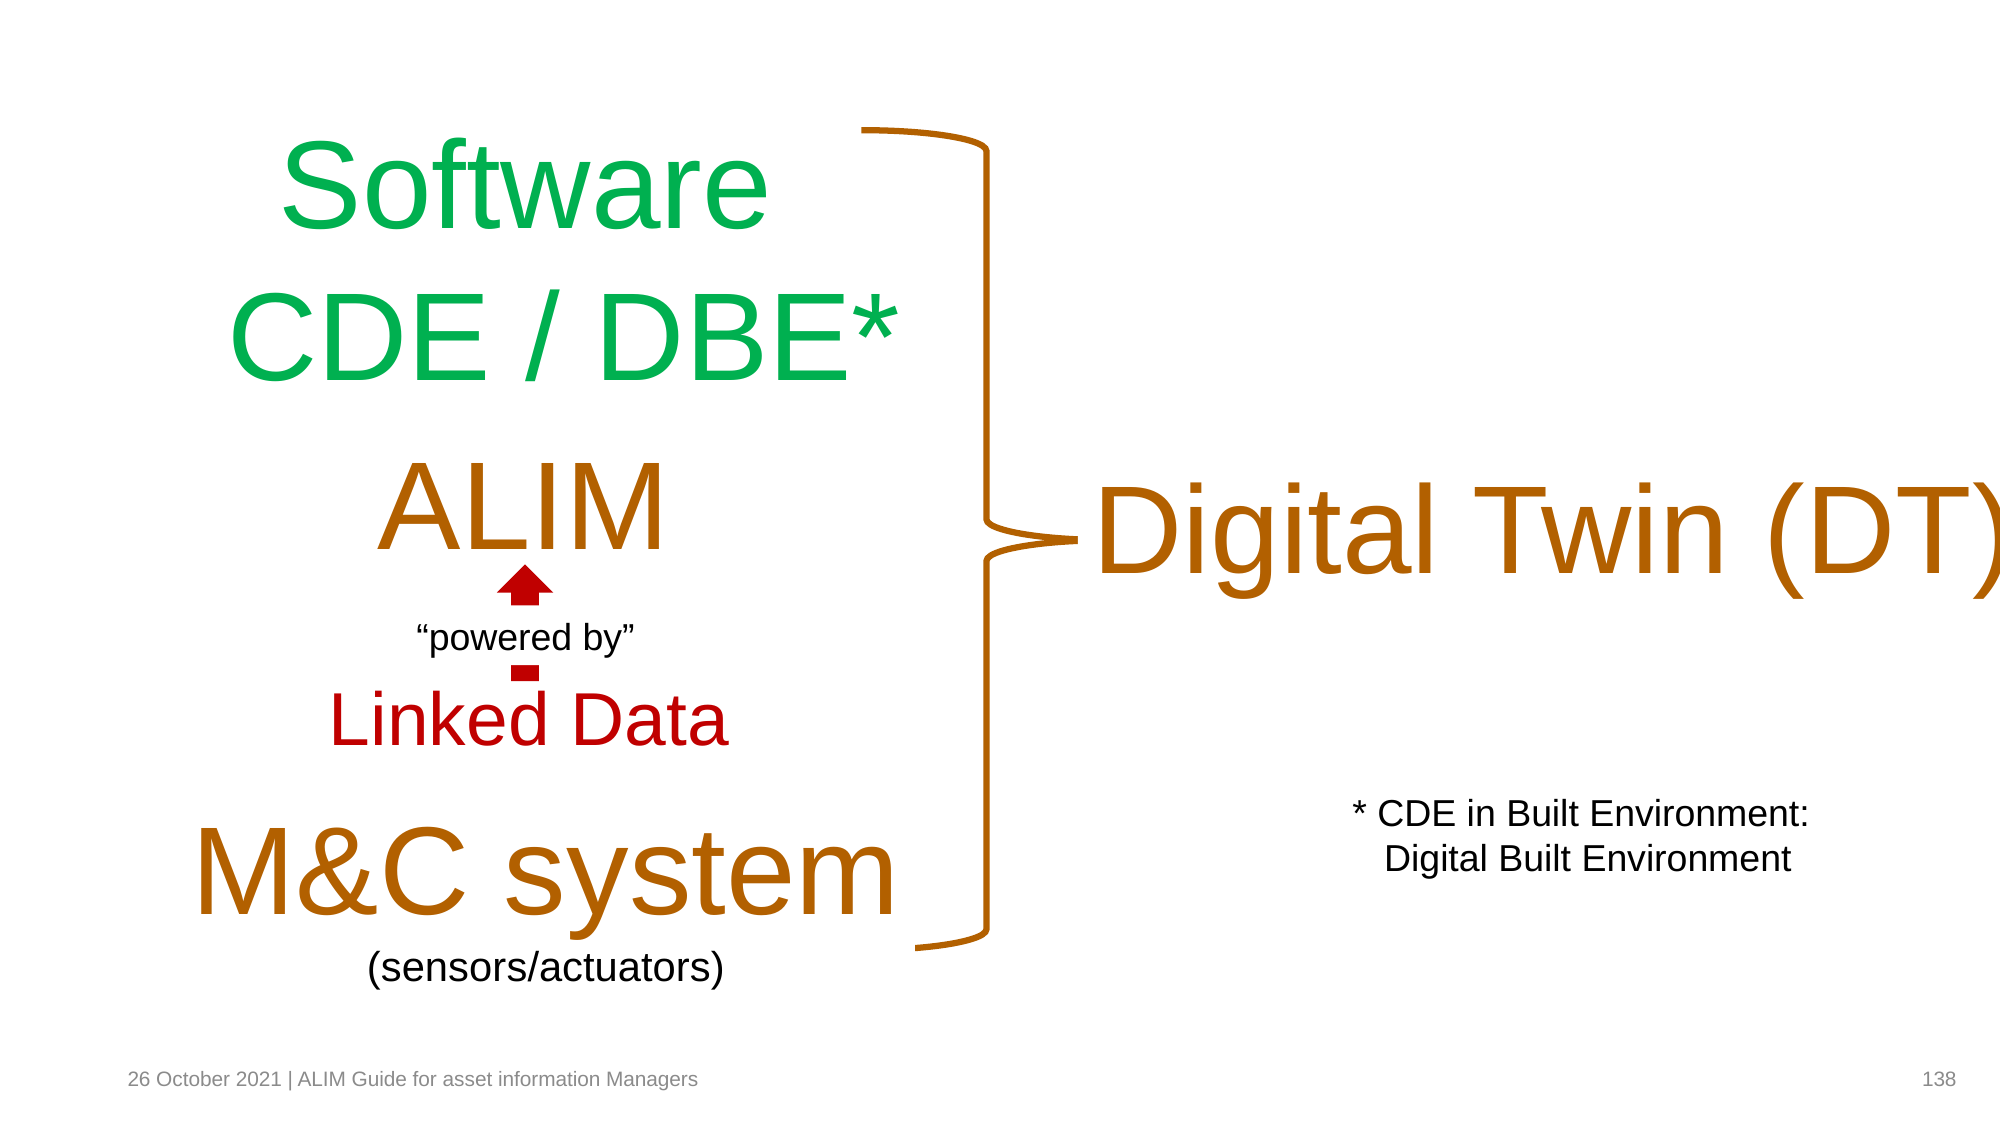

Software

CDE / DBE*
ALIM
Digital Twin (DT)

“powered by”
Linked Data
M&C system
(sensors/actuators)
* CDE in Built Environment:
   Digital Built Environment
26 October 2021 | ALIM Guide for asset information Managers
138